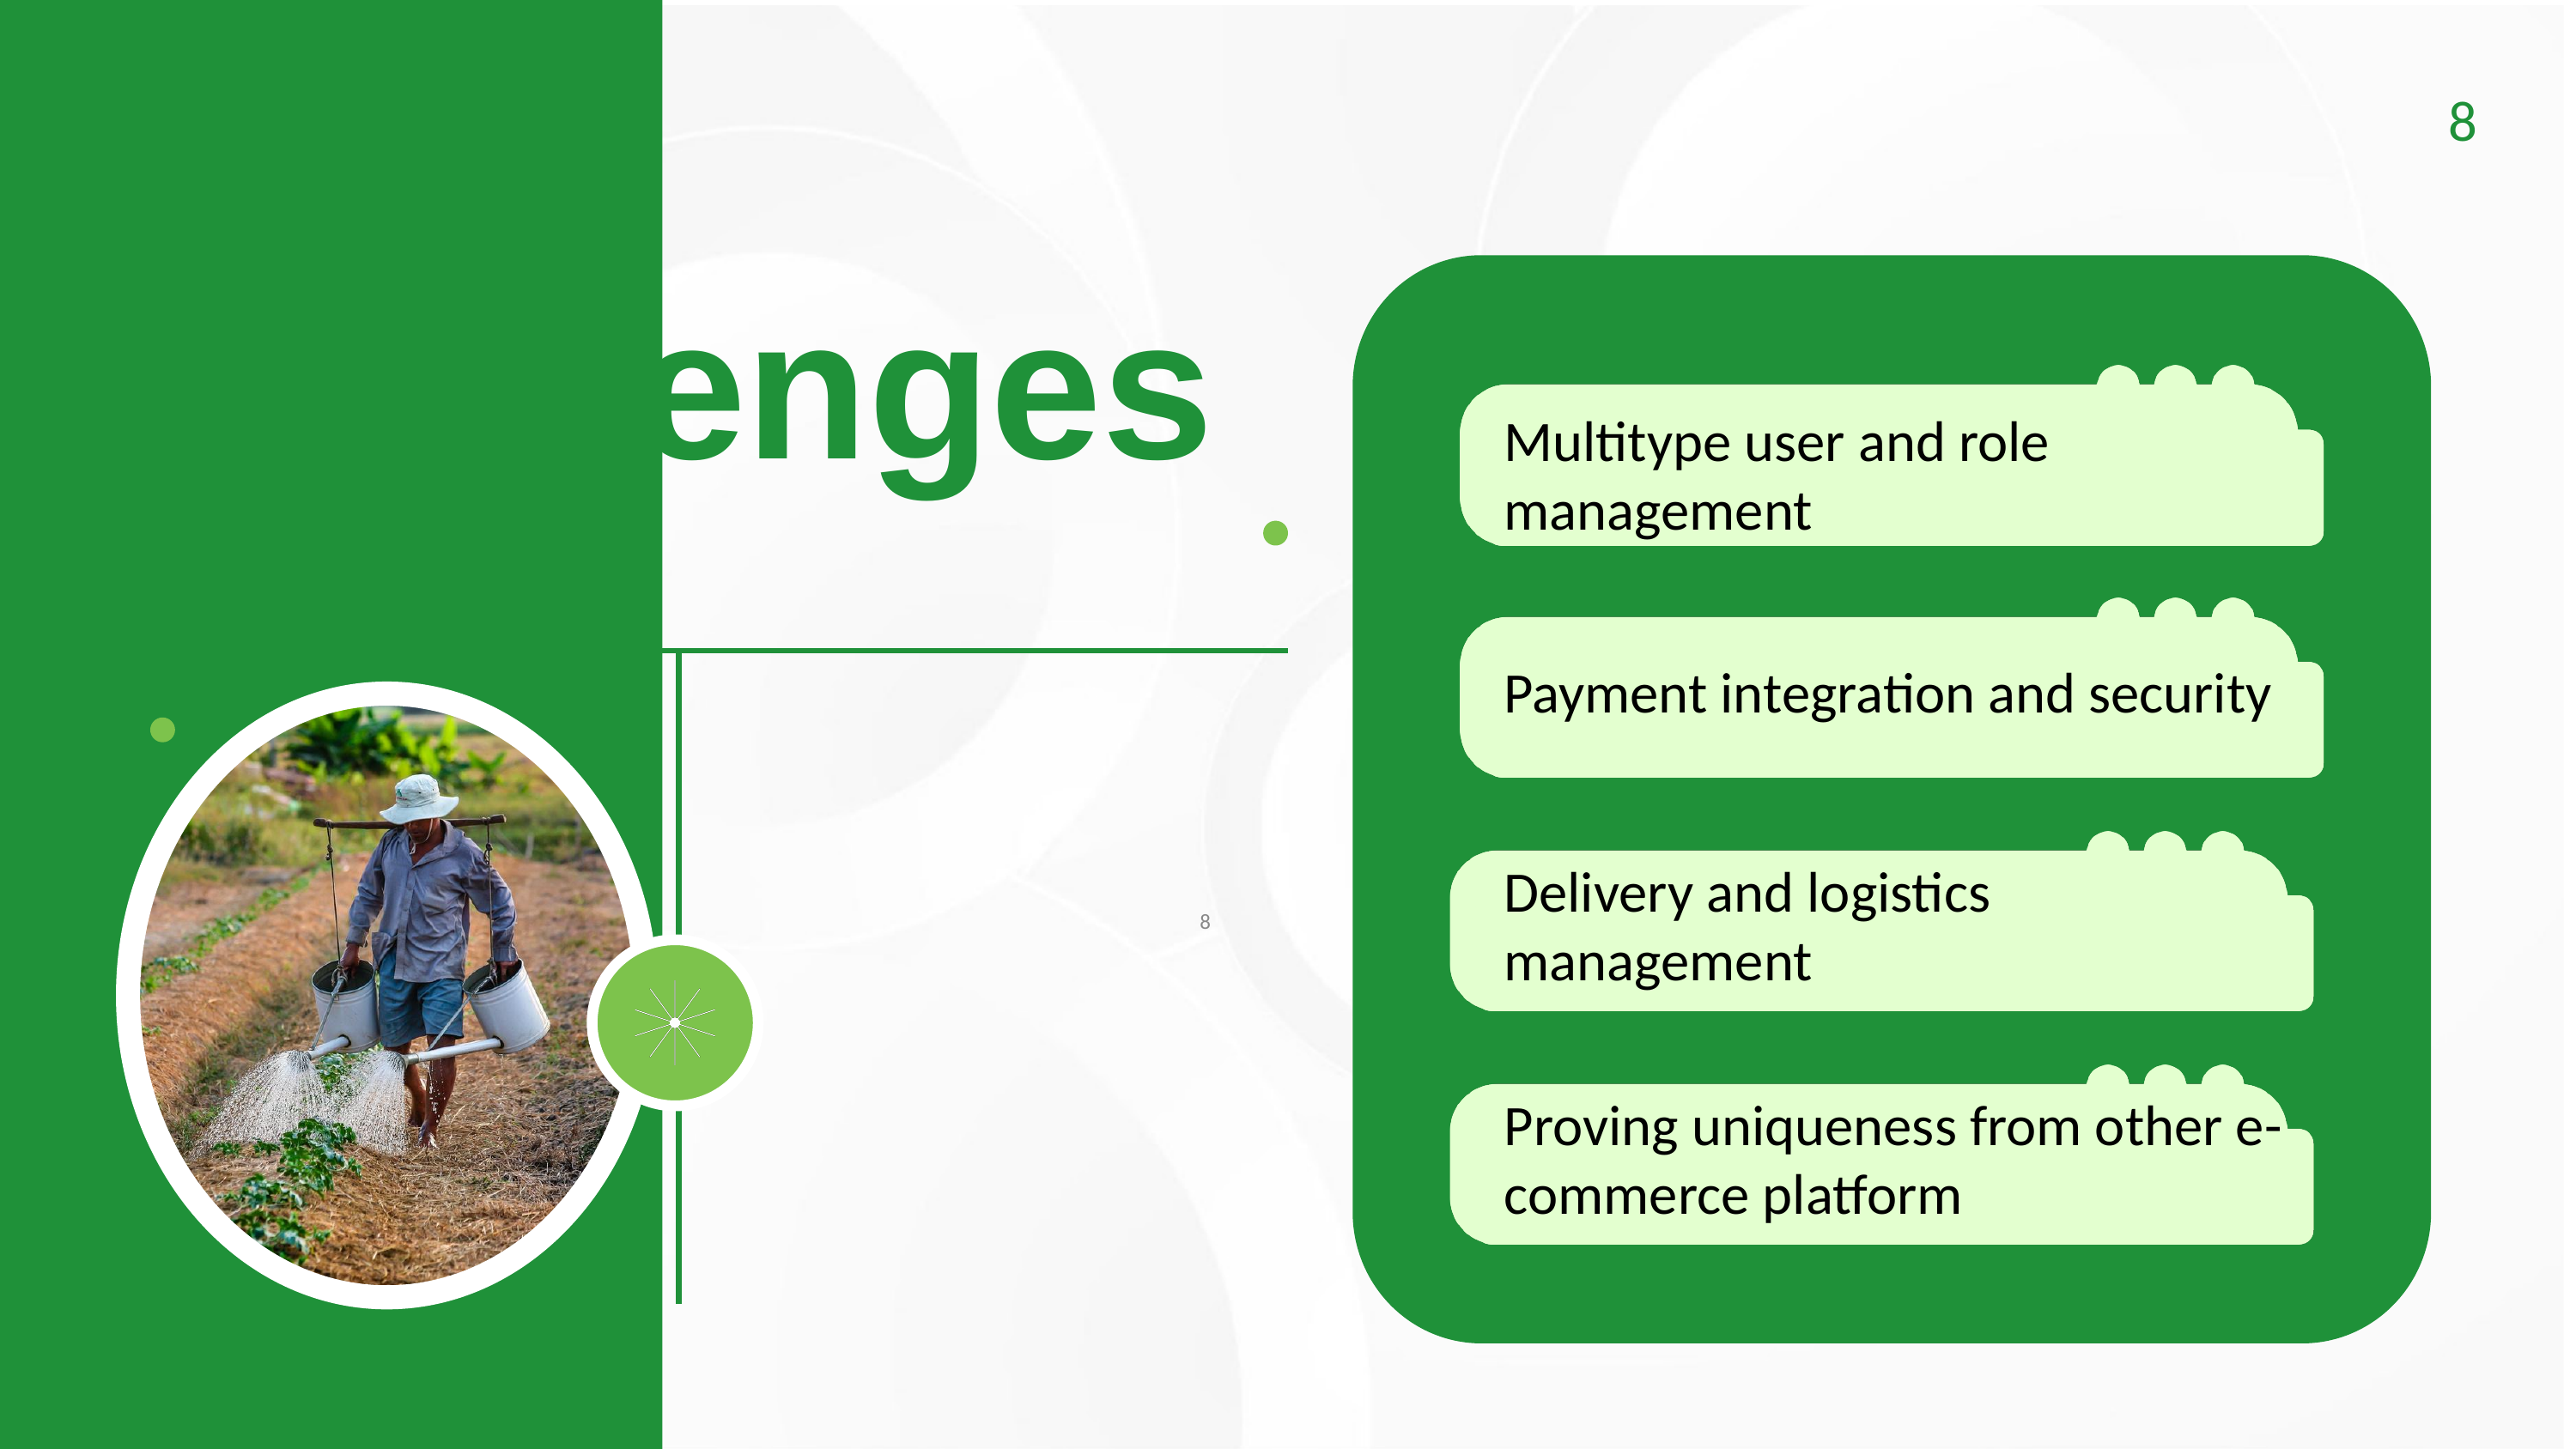

8

Challenges

Multitype user and role management
.

Payment integration and security

Delivery and logistics management
8

Proving uniqueness from other e-commerce platform